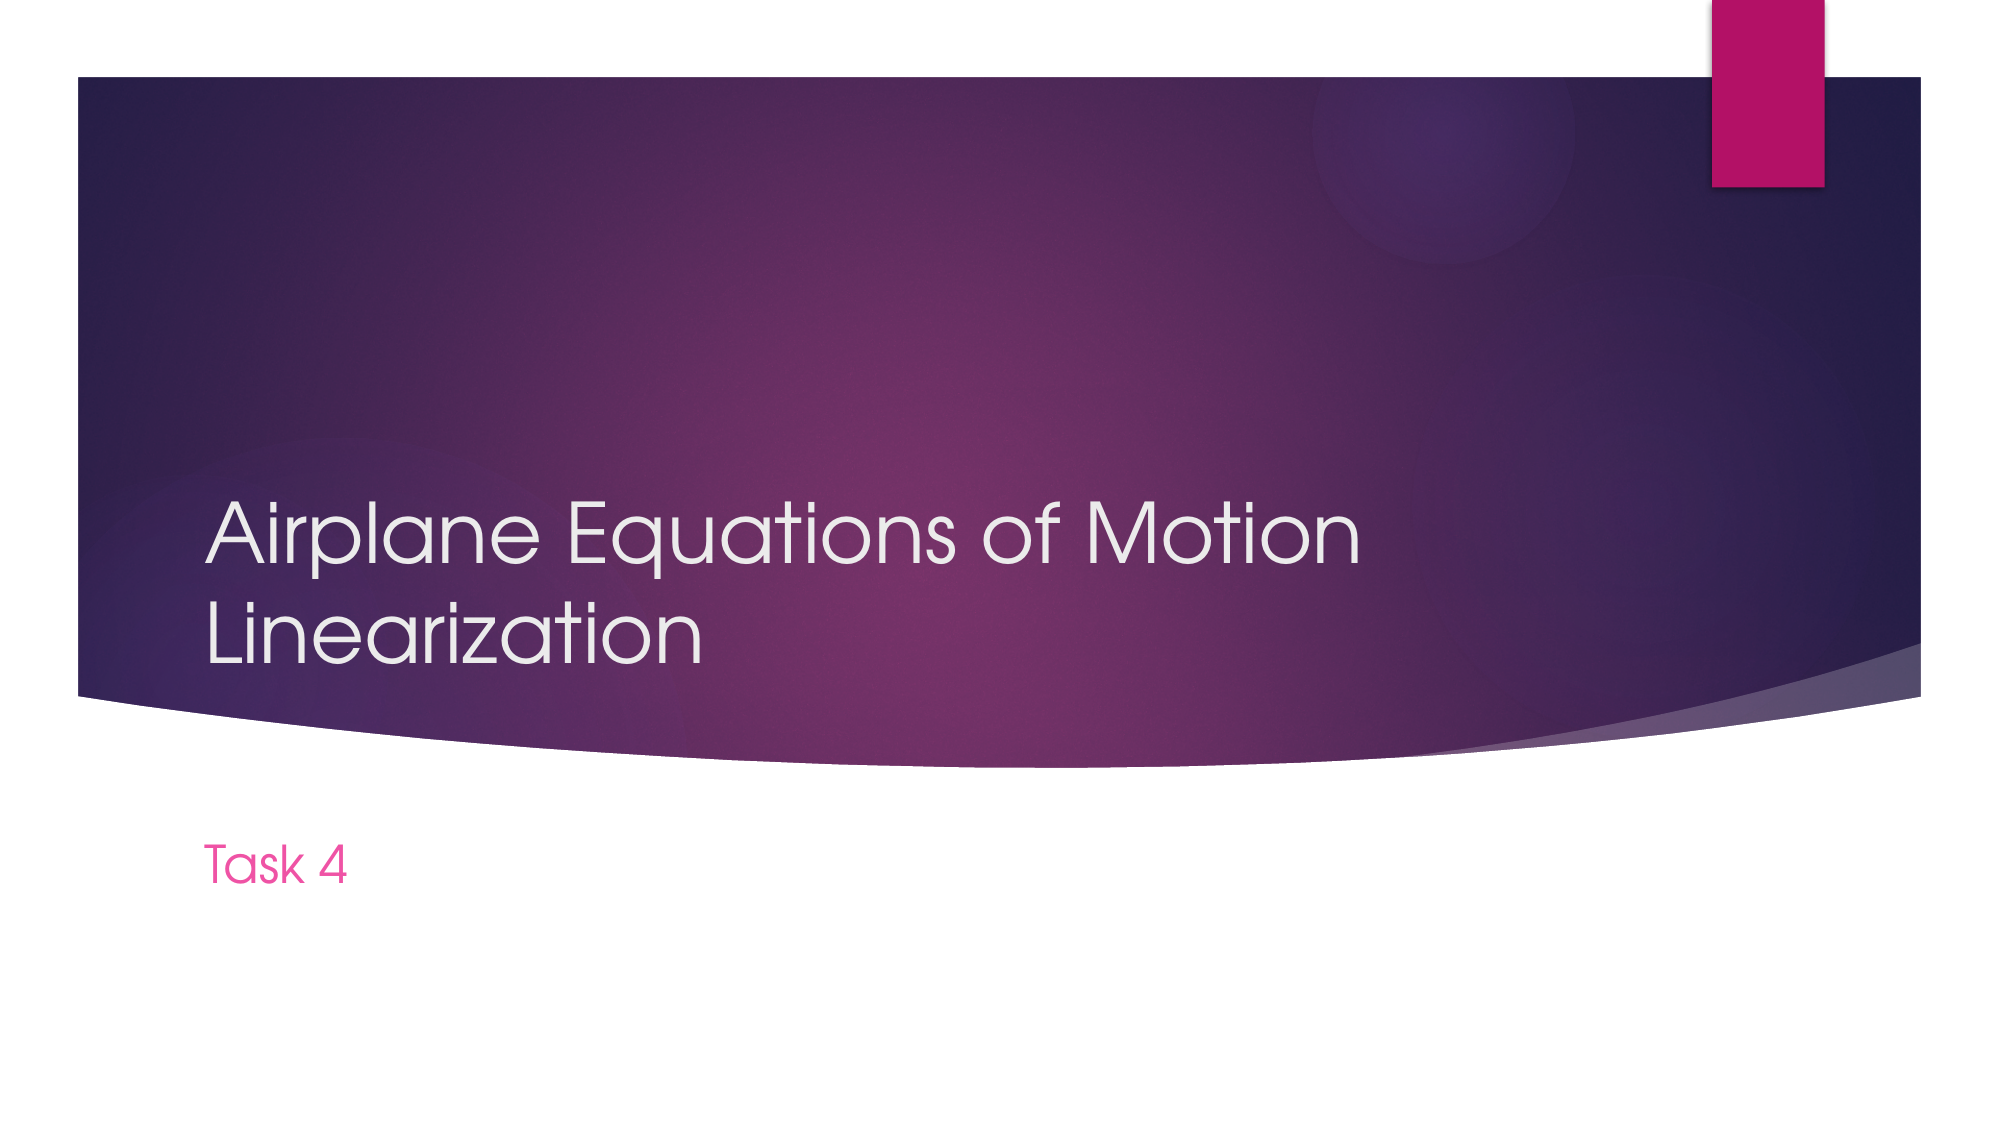

# Airplane Equations of Motion Linearization
Task 4